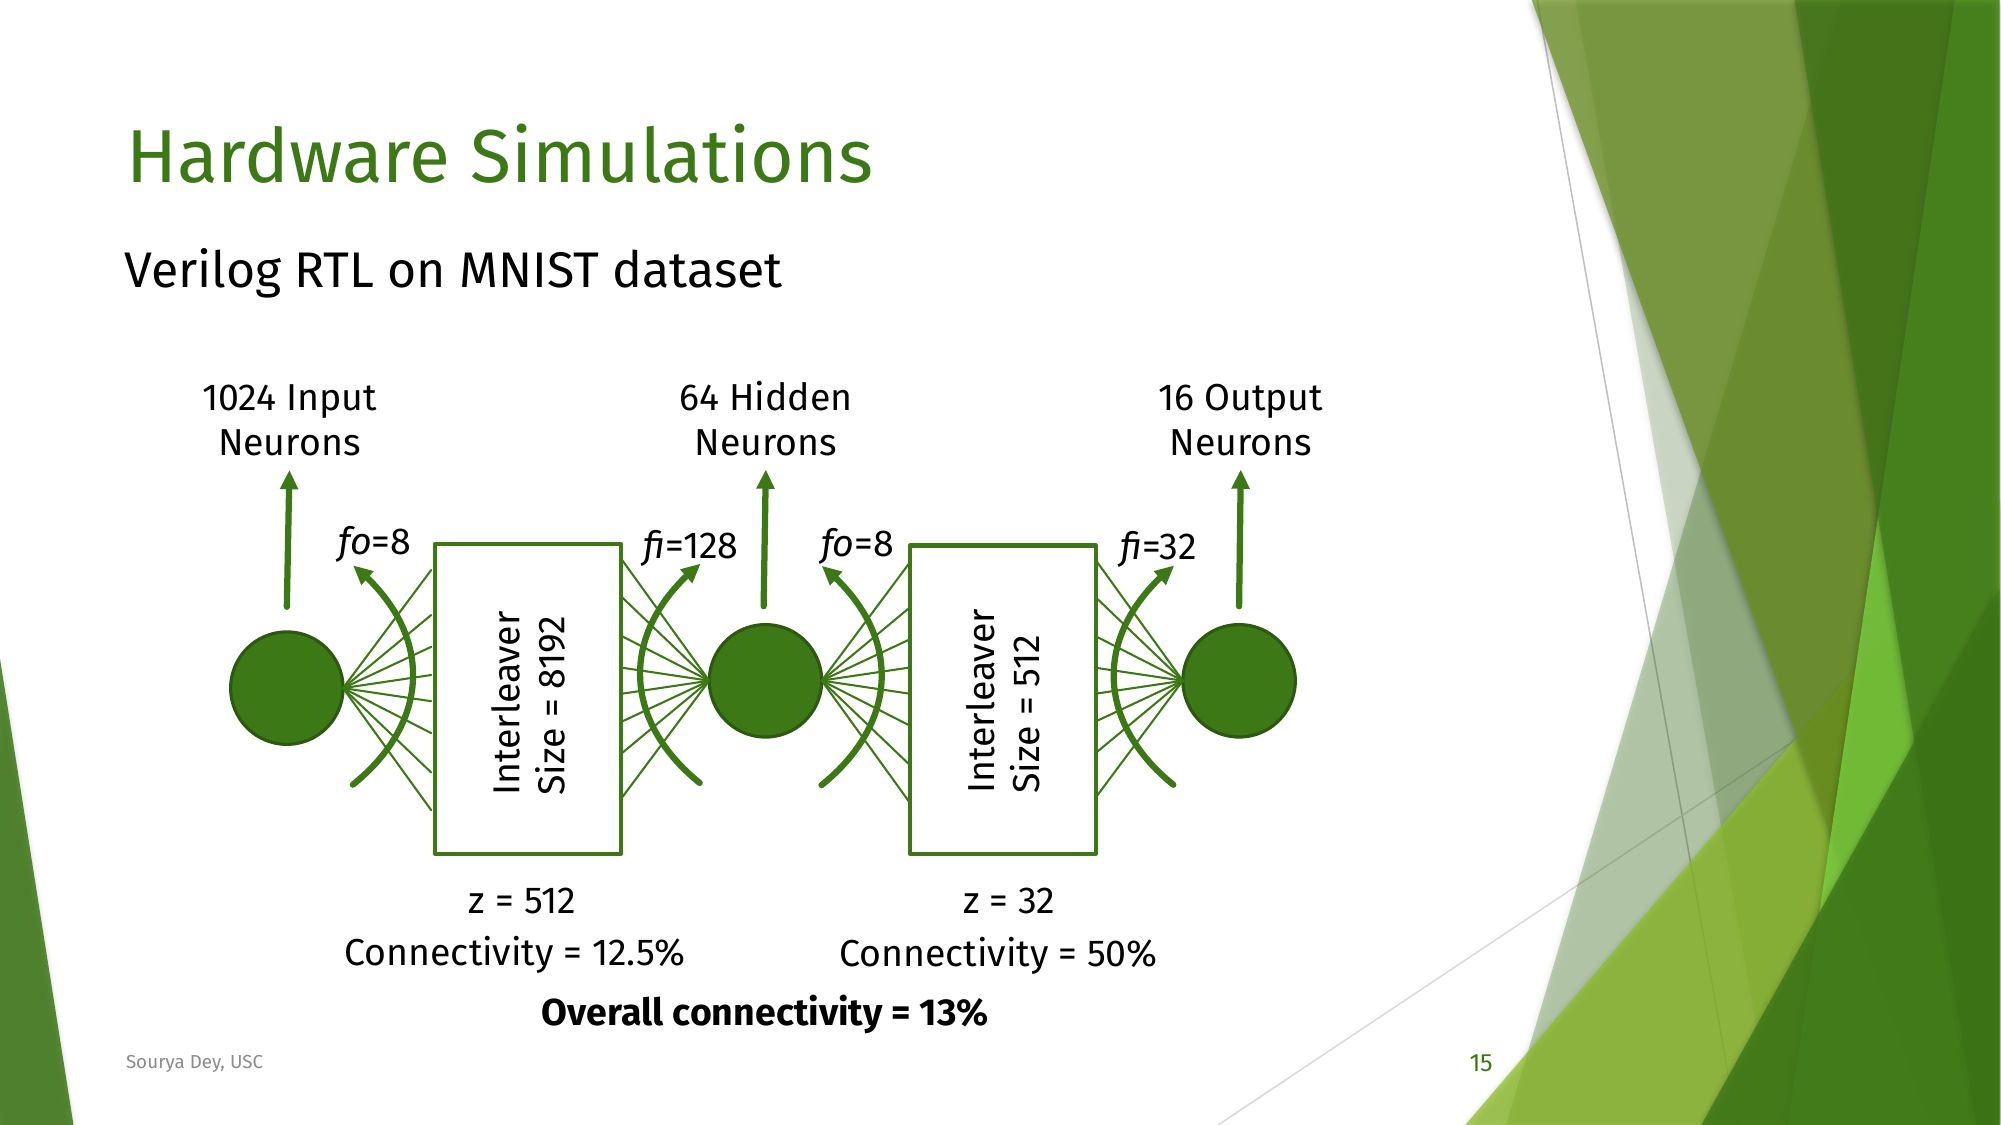

# Hardware Simulations
Verilog RTL on MNIST dataset
64 Hidden
Neurons
16 Output
Neurons
1024 Input
Neurons

fo=8
fo=8
fi=128
fi=32

Interleaver
Size = 512
Interleaver
Size = 8192
z = 512
z = 32
Connectivity = 12.5%
Connectivity = 50%
Overall connectivity = 13%
Sourya Dey, USC
15